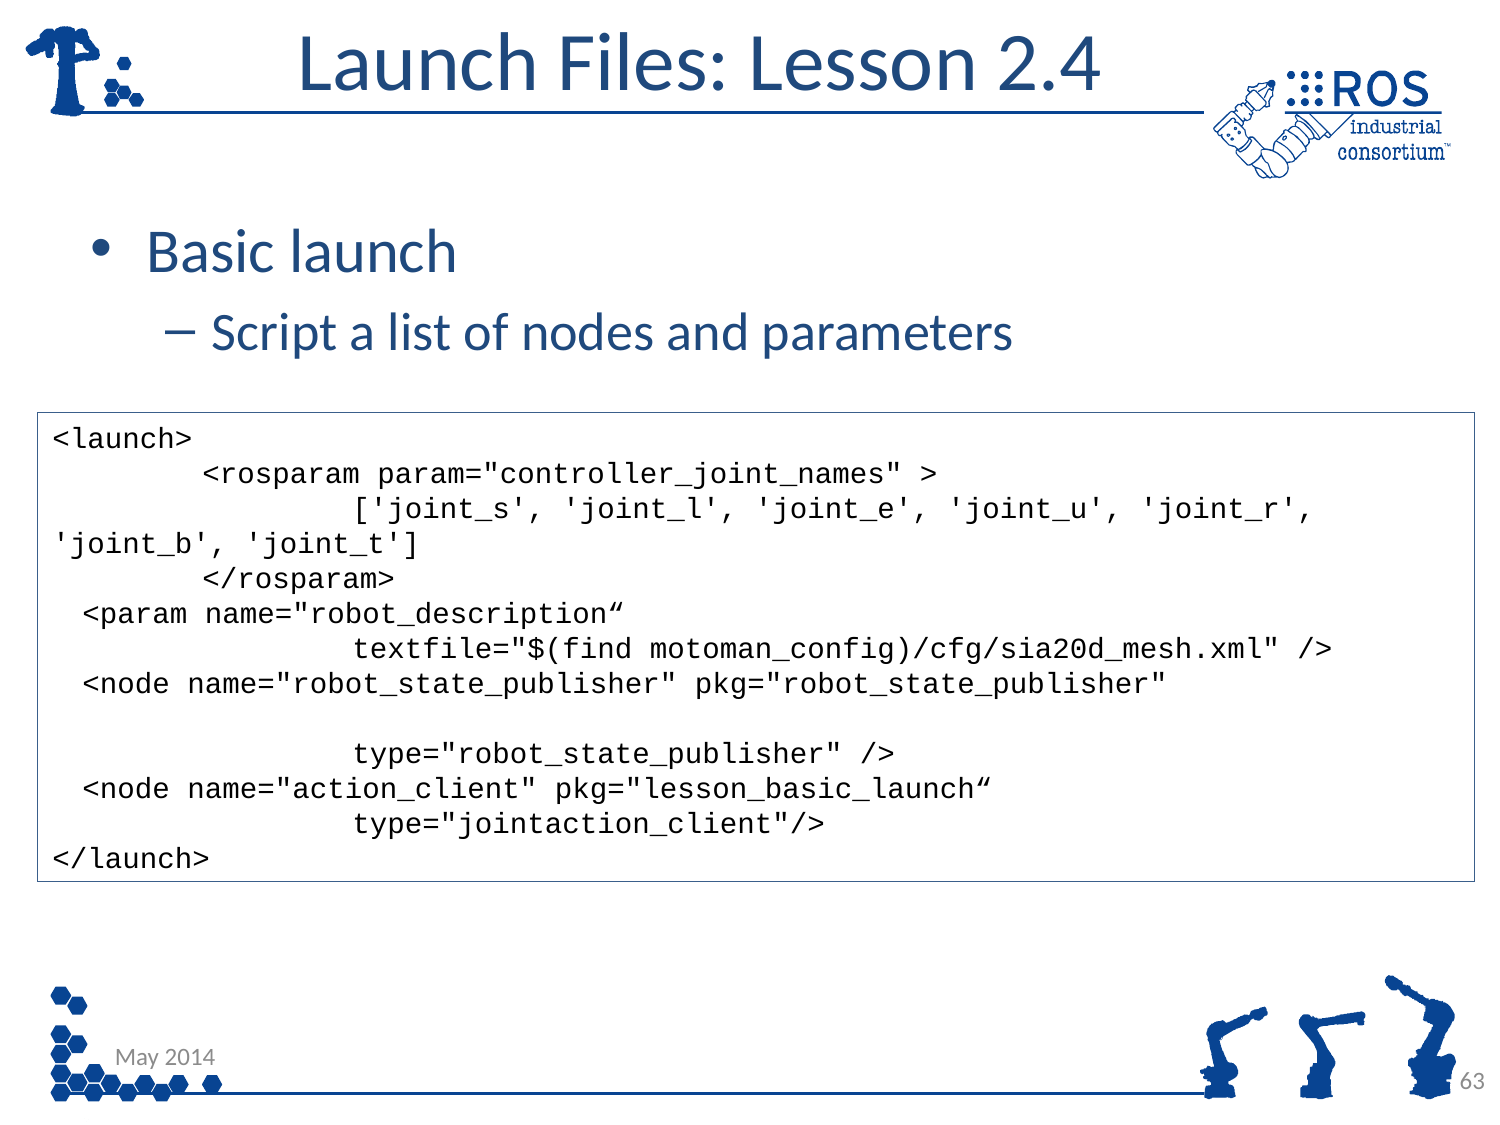

# Launch Files: Lesson 2.4
Basic launch
Script a list of nodes and parameters
<launch>
	<rosparam param="controller_joint_names" >
		['joint_s', 'joint_l', 'joint_e', 'joint_u', 'joint_r', 'joint_b', 'joint_t']
	</rosparam>
	<param name="robot_description“
			textfile="$(find motoman_config)/cfg/sia20d_mesh.xml" />
	<node name="robot_state_publisher" pkg="robot_state_publisher"
			type="robot_state_publisher" />
	<node name="action_client" pkg="lesson_basic_launch“
			type="jointaction_client"/>
</launch>
May 2014
63